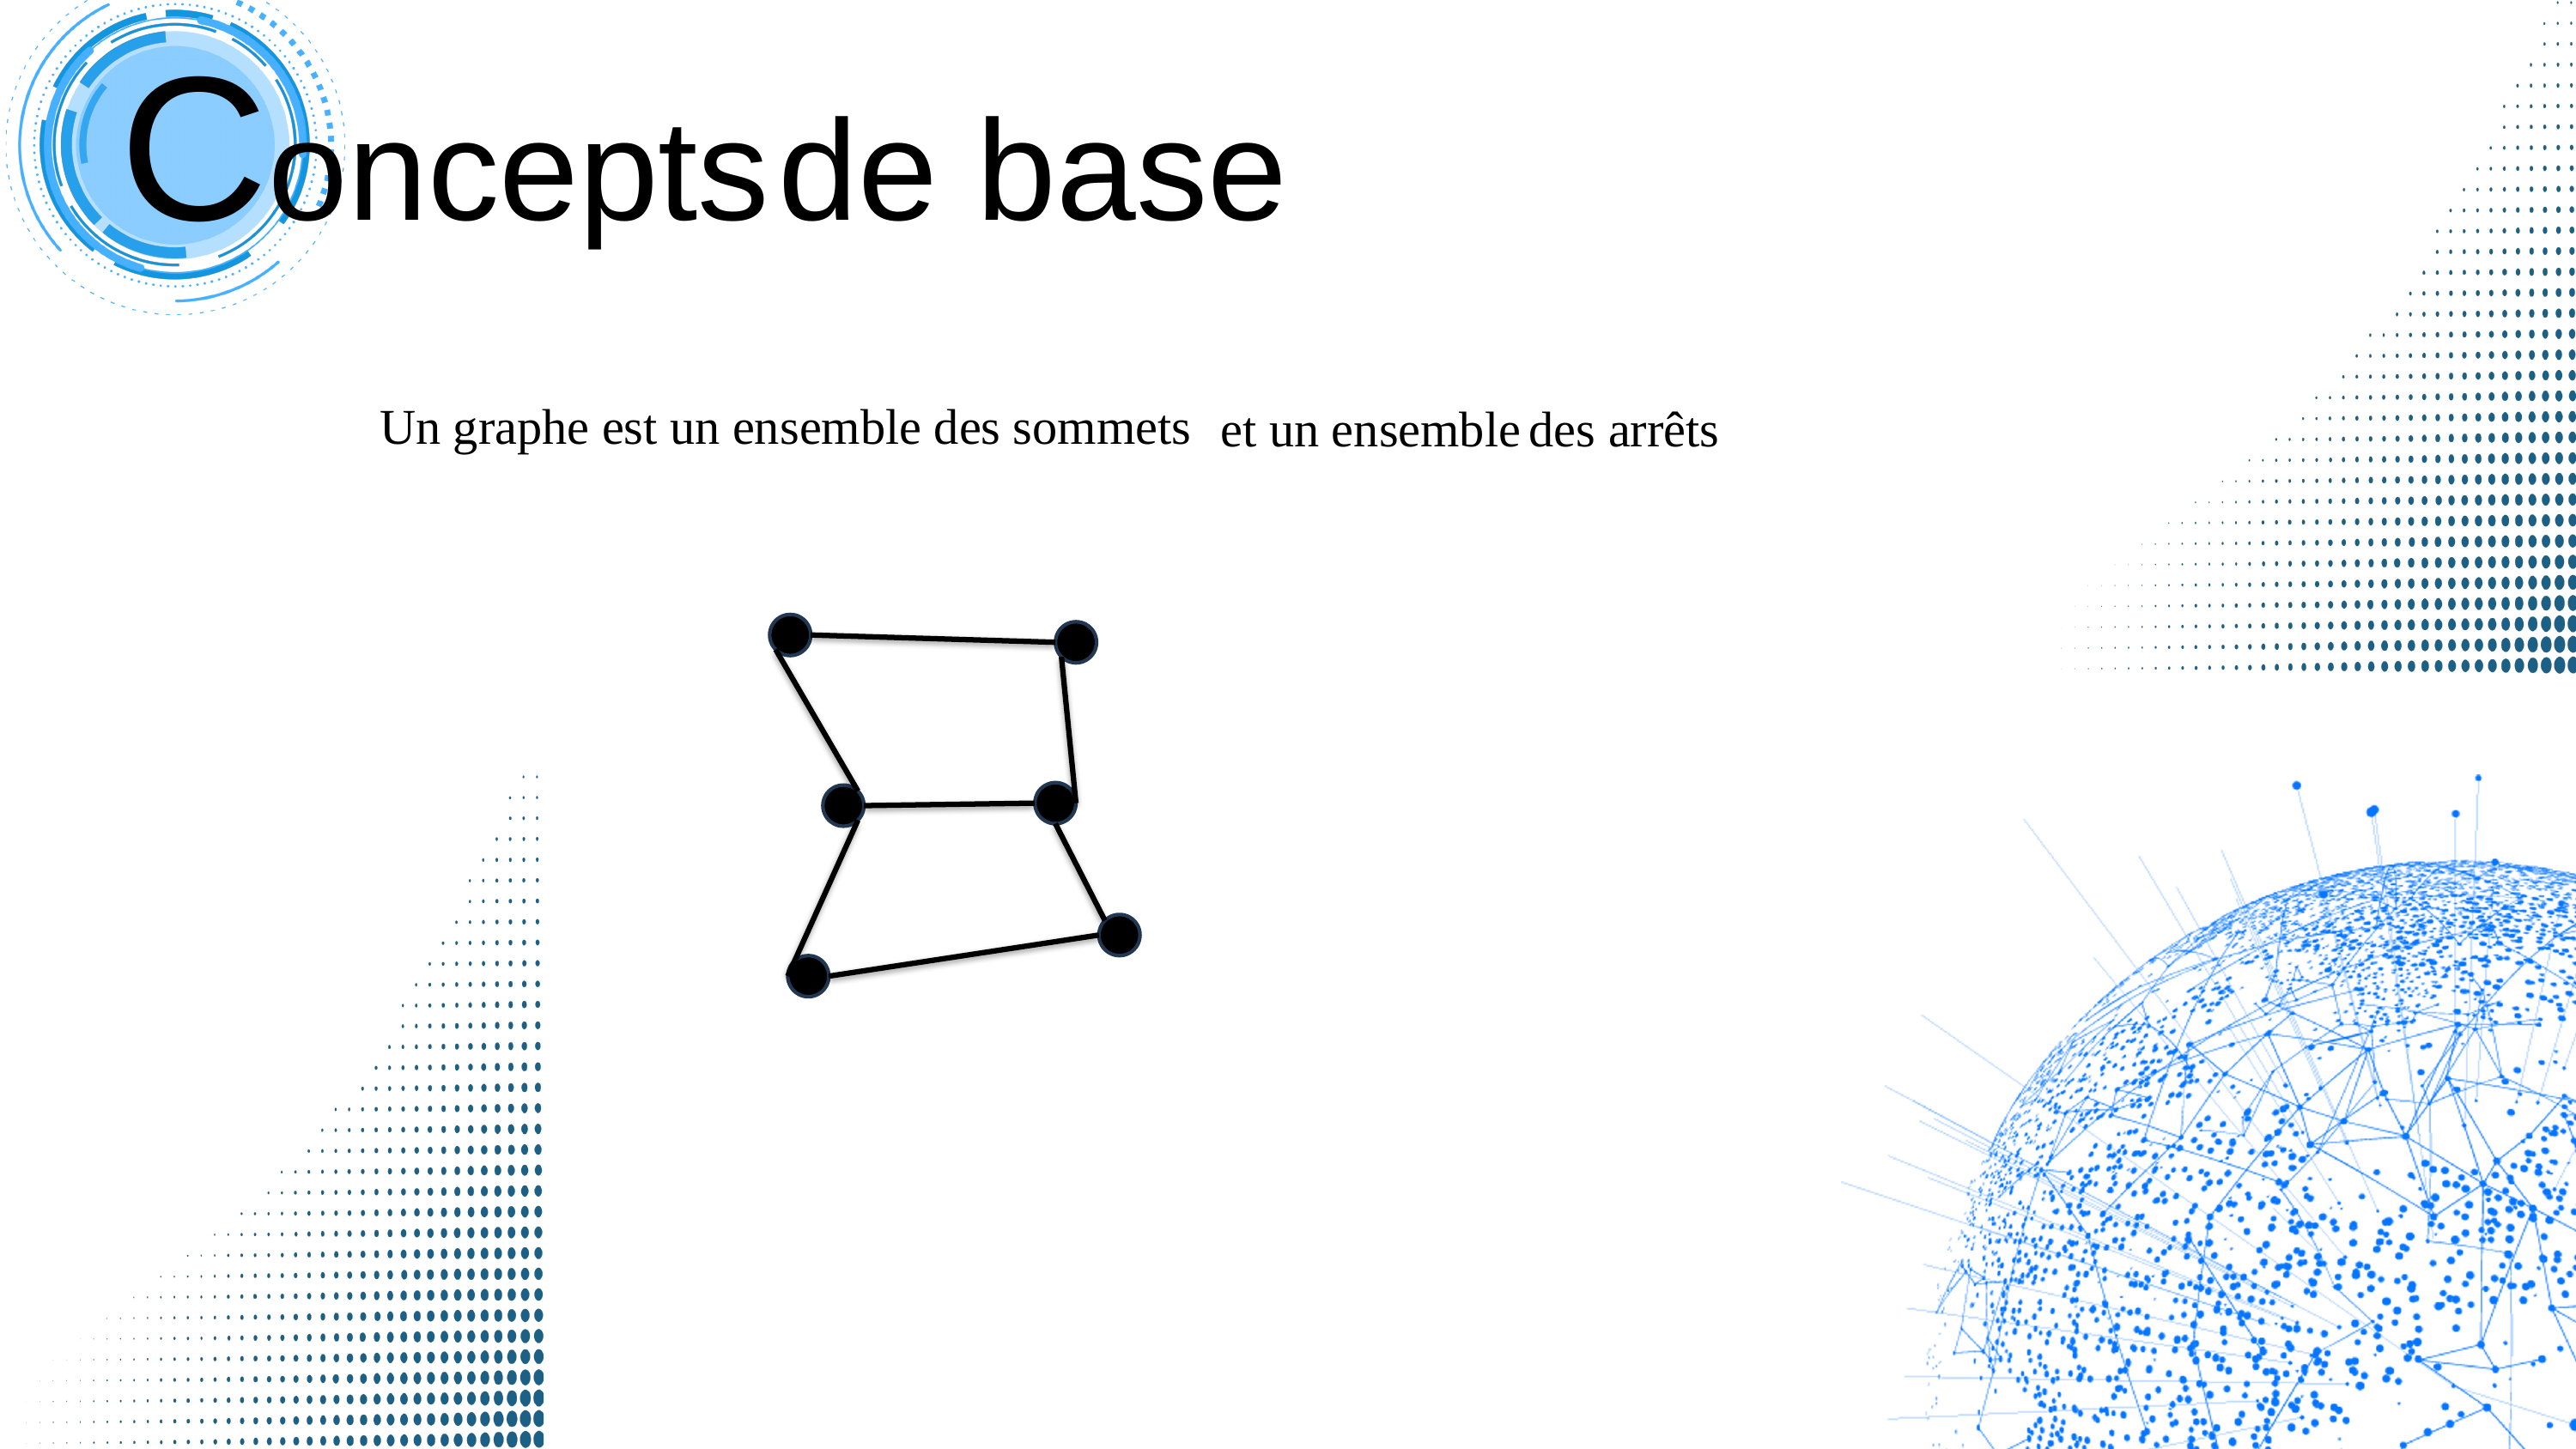

Concepts de base

Un graphe est un ensemble des sommets
et un ensemble des arrêts